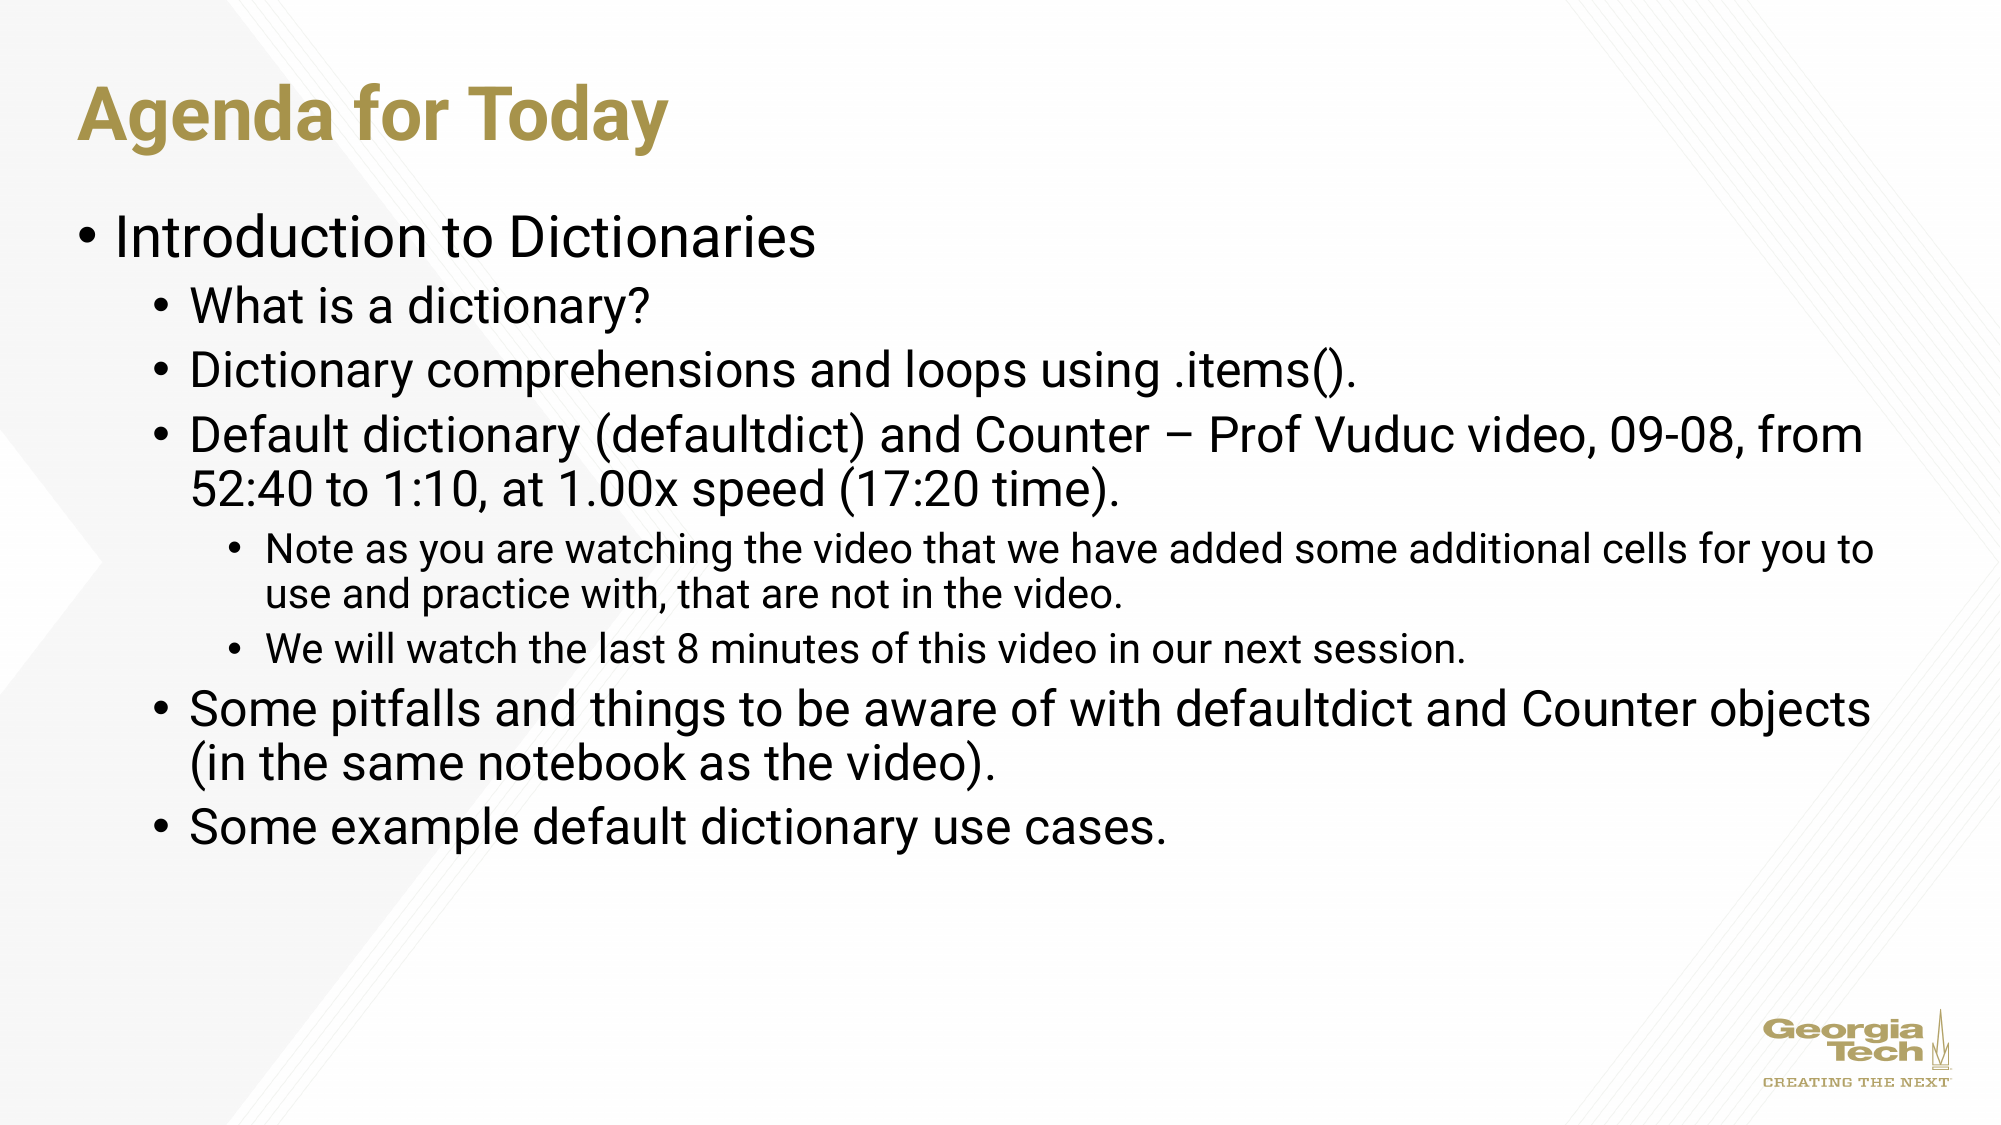

# Agenda for Today
Introduction to Dictionaries
What is a dictionary?
Dictionary comprehensions and loops using .items().
Default dictionary (defaultdict) and Counter – Prof Vuduc video, 09-08, from 52:40 to 1:10, at 1.00x speed (17:20 time).
Note as you are watching the video that we have added some additional cells for you to use and practice with, that are not in the video.
We will watch the last 8 minutes of this video in our next session.
Some pitfalls and things to be aware of with defaultdict and Counter objects (in the same notebook as the video).
Some example default dictionary use cases.